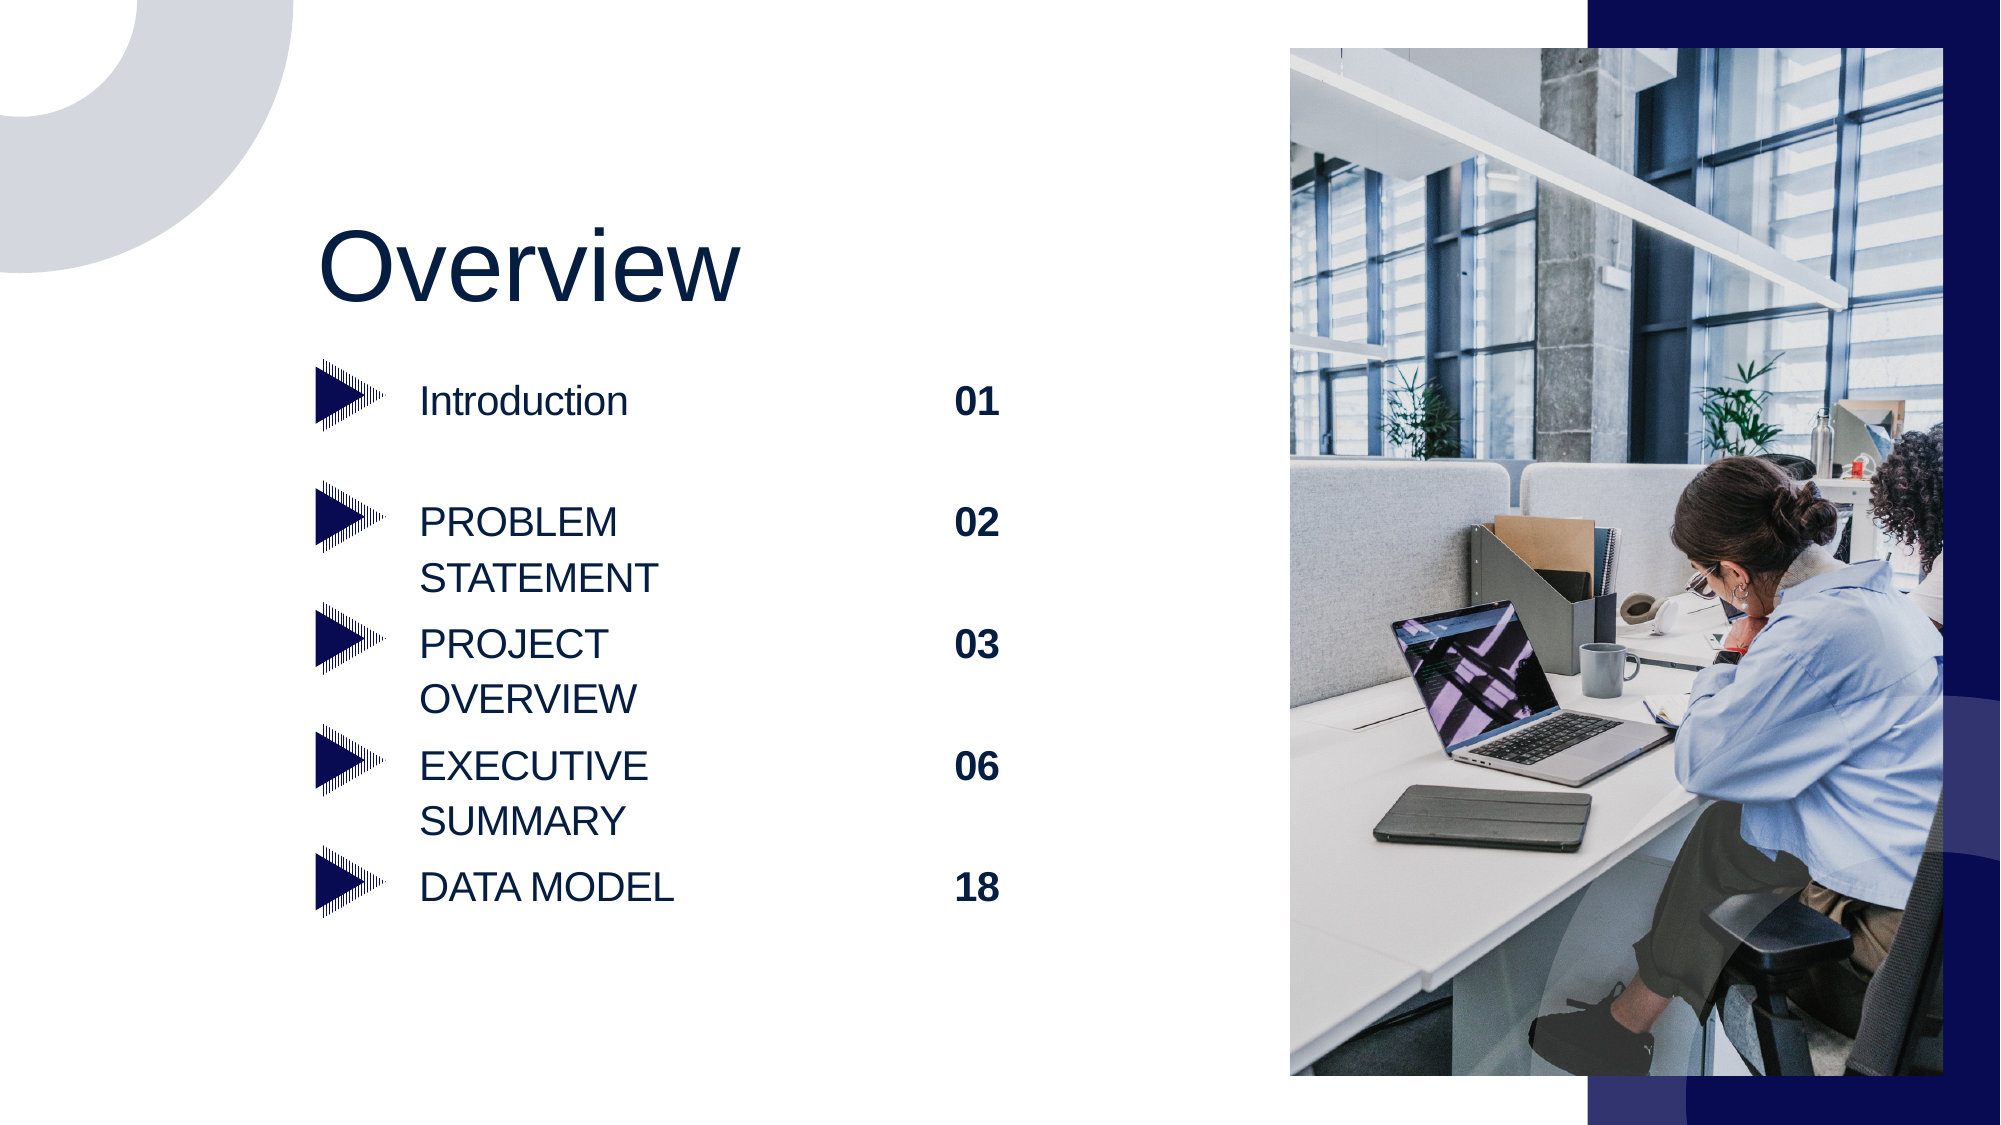

Overview

Introduction
01

PROBLEM STATEMENT
02

PROJECT OVERVIEW
03

EXECUTIVE SUMMARY
06

DATA MODEL
18